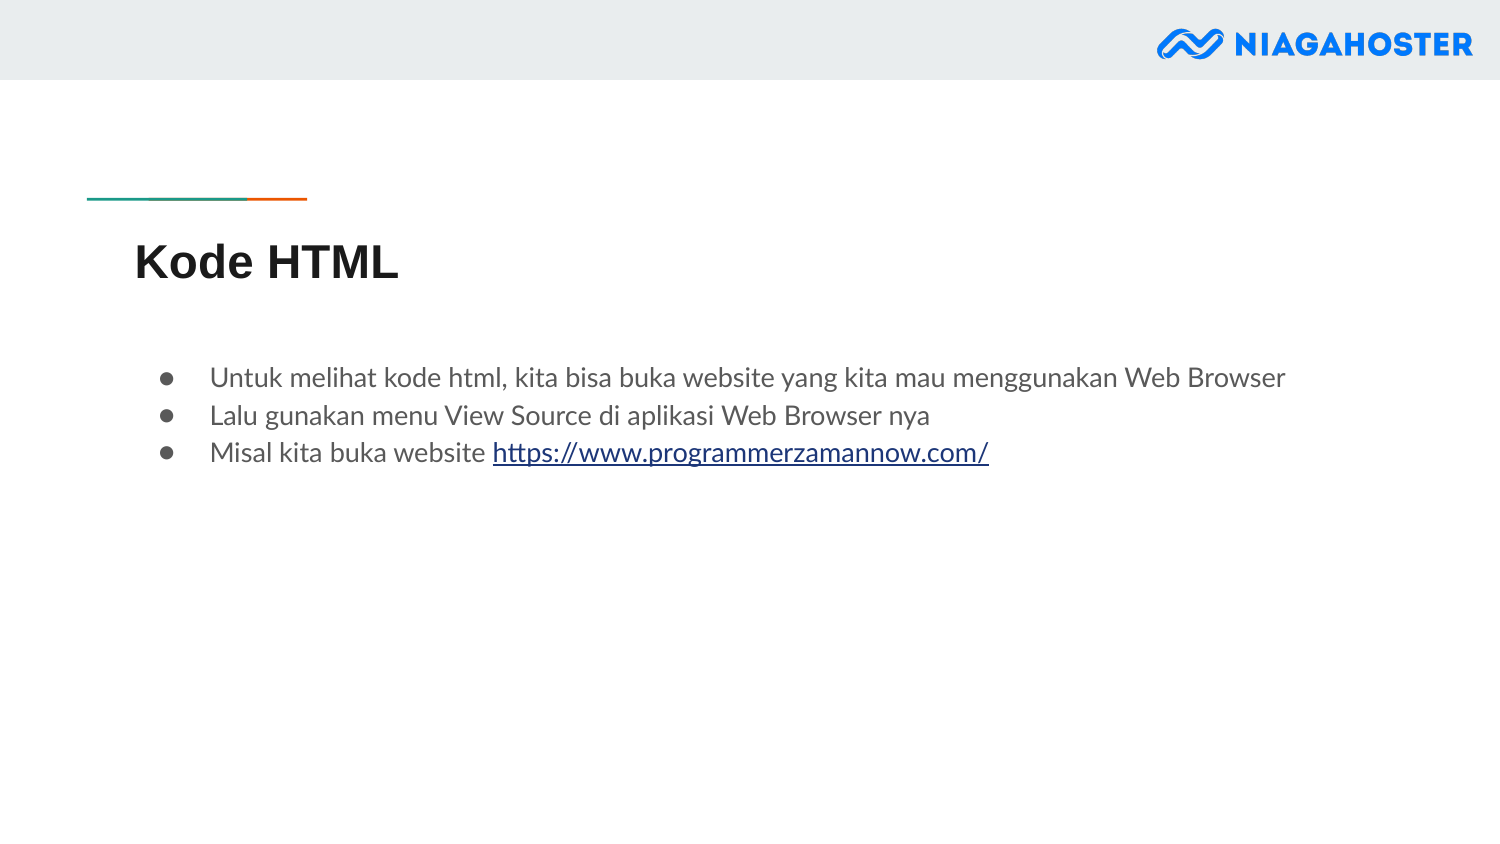

# Kode HTML
Untuk melihat kode html, kita bisa buka website yang kita mau menggunakan Web Browser
Lalu gunakan menu View Source di aplikasi Web Browser nya
Misal kita buka website https://www.programmerzamannow.com/